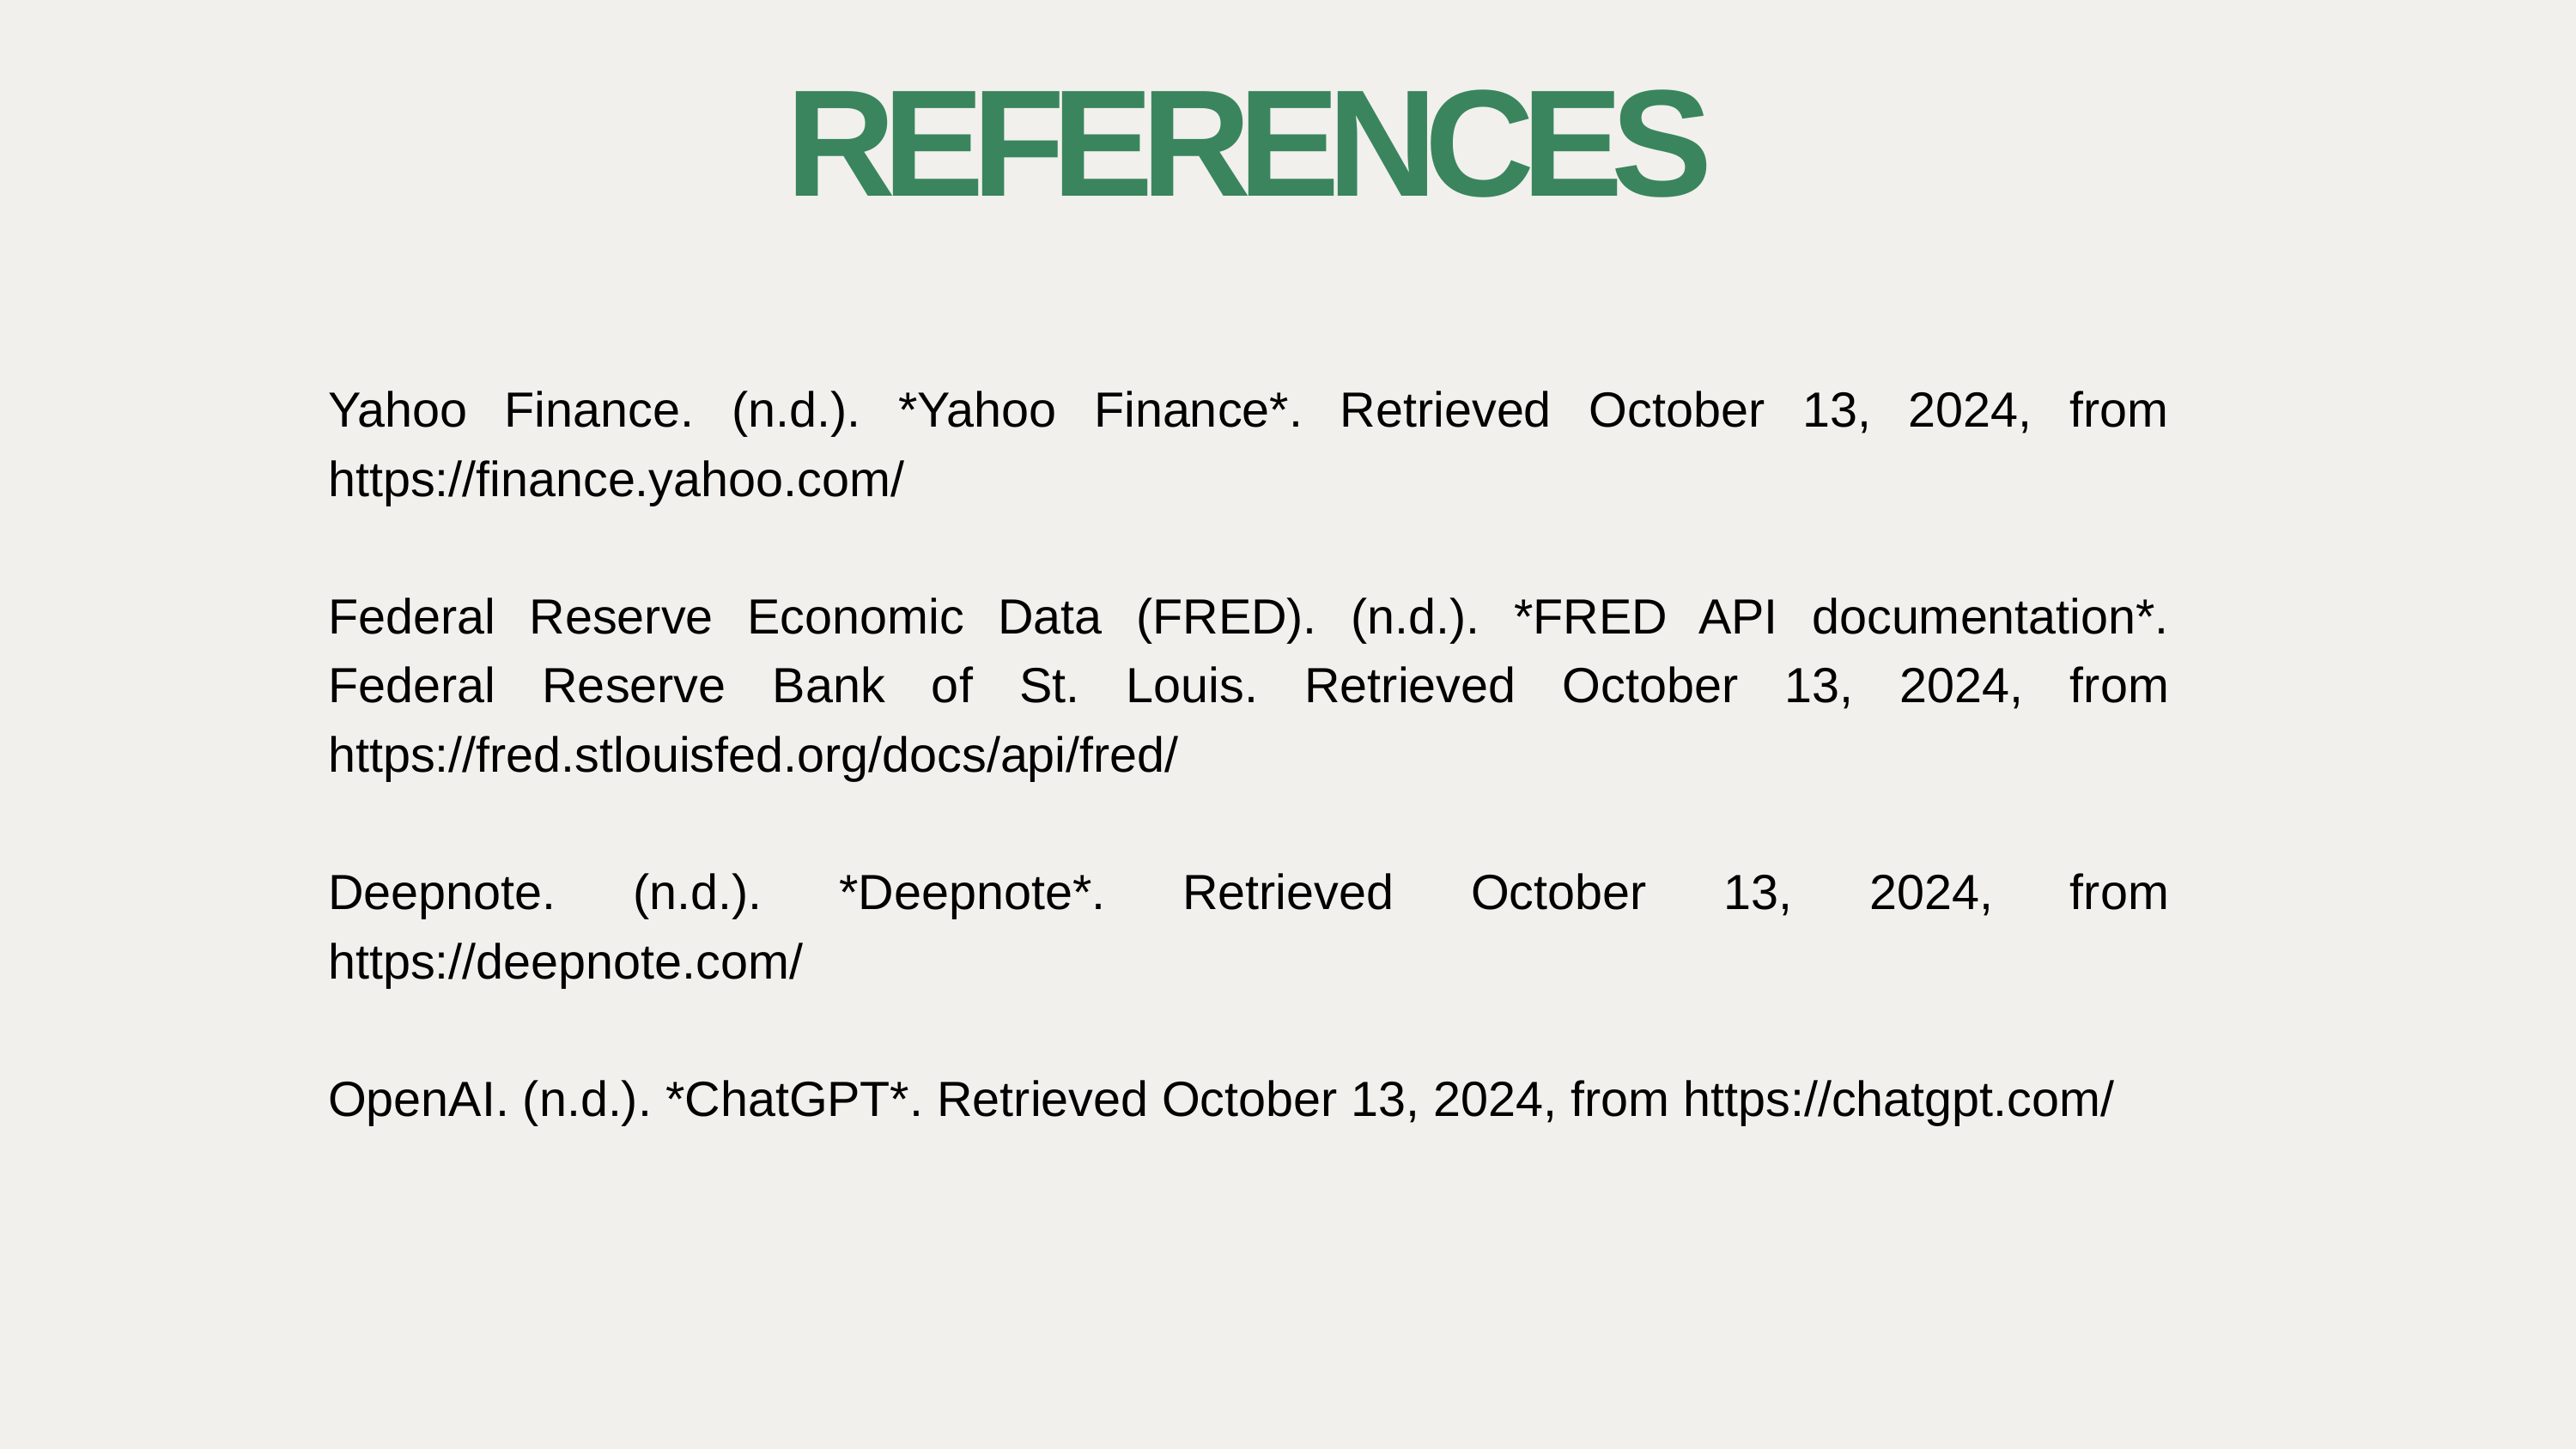

REFERENCES
Yahoo Finance. (n.d.). *Yahoo Finance*. Retrieved October 13, 2024, from https://finance.yahoo.com/

Federal Reserve Economic Data (FRED). (n.d.). *FRED API documentation*. Federal Reserve Bank of St. Louis. Retrieved October 13, 2024, from https://fred.stlouisfed.org/docs/api/fred/

Deepnote. (n.d.). *Deepnote*. Retrieved October 13, 2024, from https://deepnote.com/

OpenAI. (n.d.). *ChatGPT*. Retrieved October 13, 2024, from https://chatgpt.com/